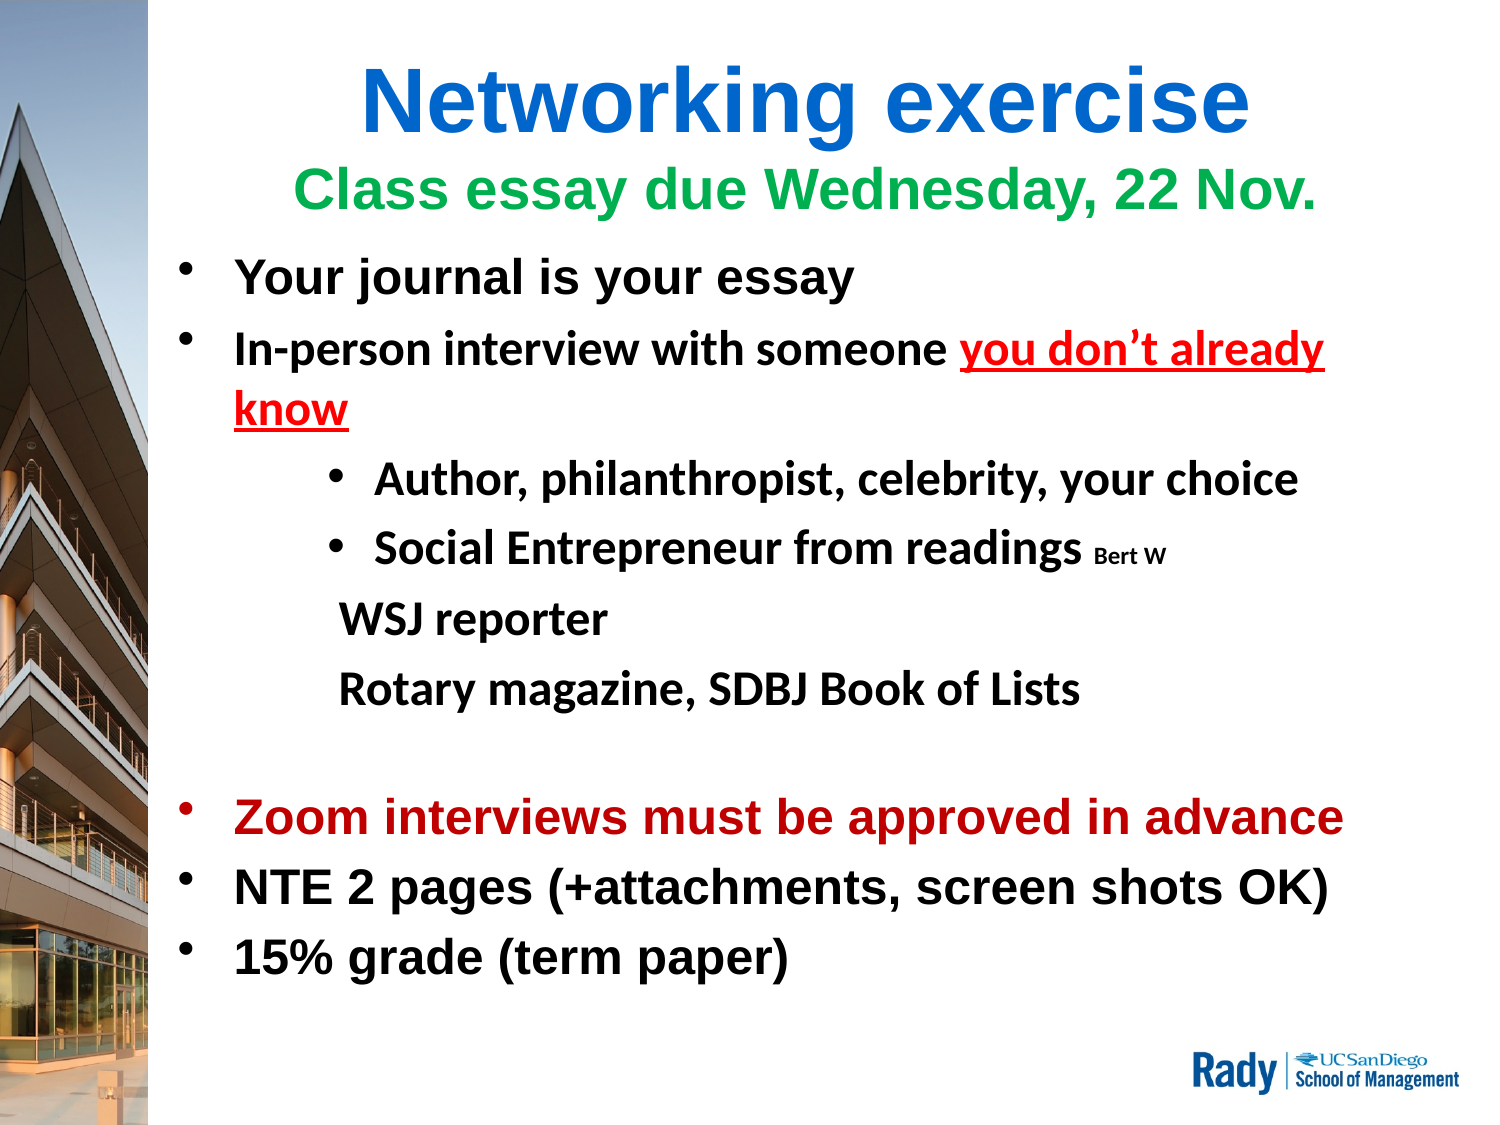

# Networking exercise Class essay due Wednesday, 22 Nov.
Your journal is your essay
In-person interview with someone you don’t already know
Author, philanthropist, celebrity, your choice
Social Entrepreneur from readings Bert W
 WSJ reporter
 Rotary magazine, SDBJ Book of Lists

Zoom interviews must be approved in advance
NTE 2 pages (+attachments, screen shots OK)
15% grade (term paper)